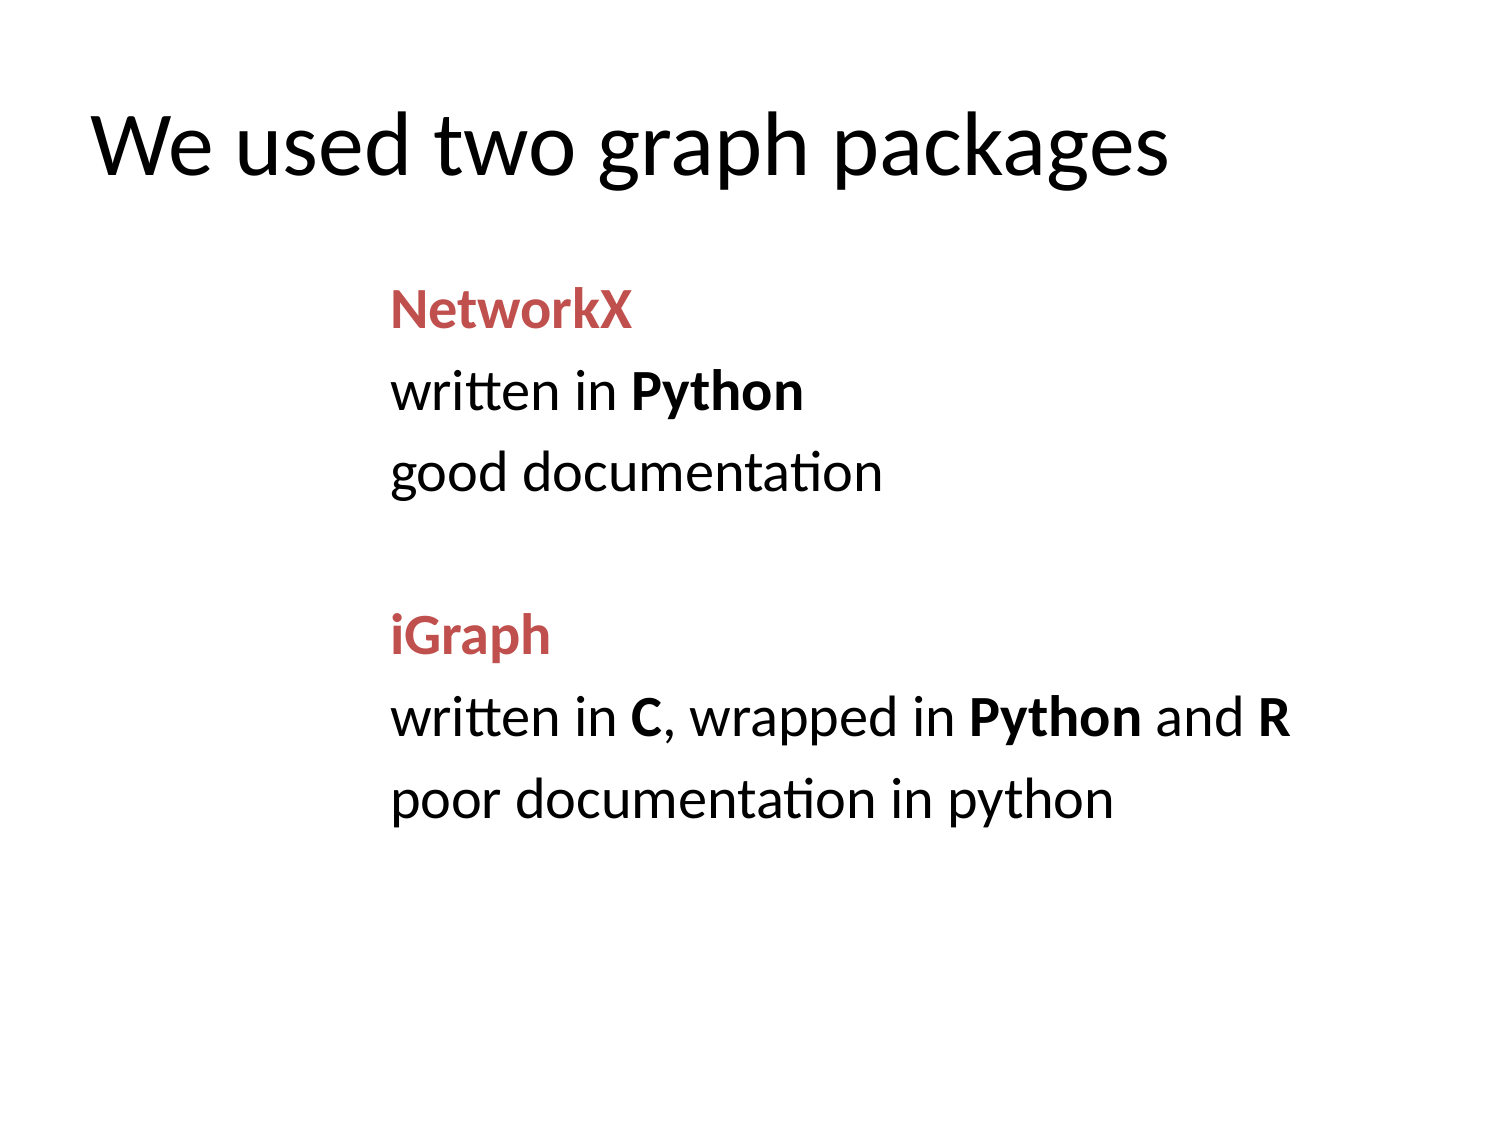

# We used two graph packages
NetworkX
written in Python
good documentation

iGraph
written in C, wrapped in Python and R
poor documentation in python